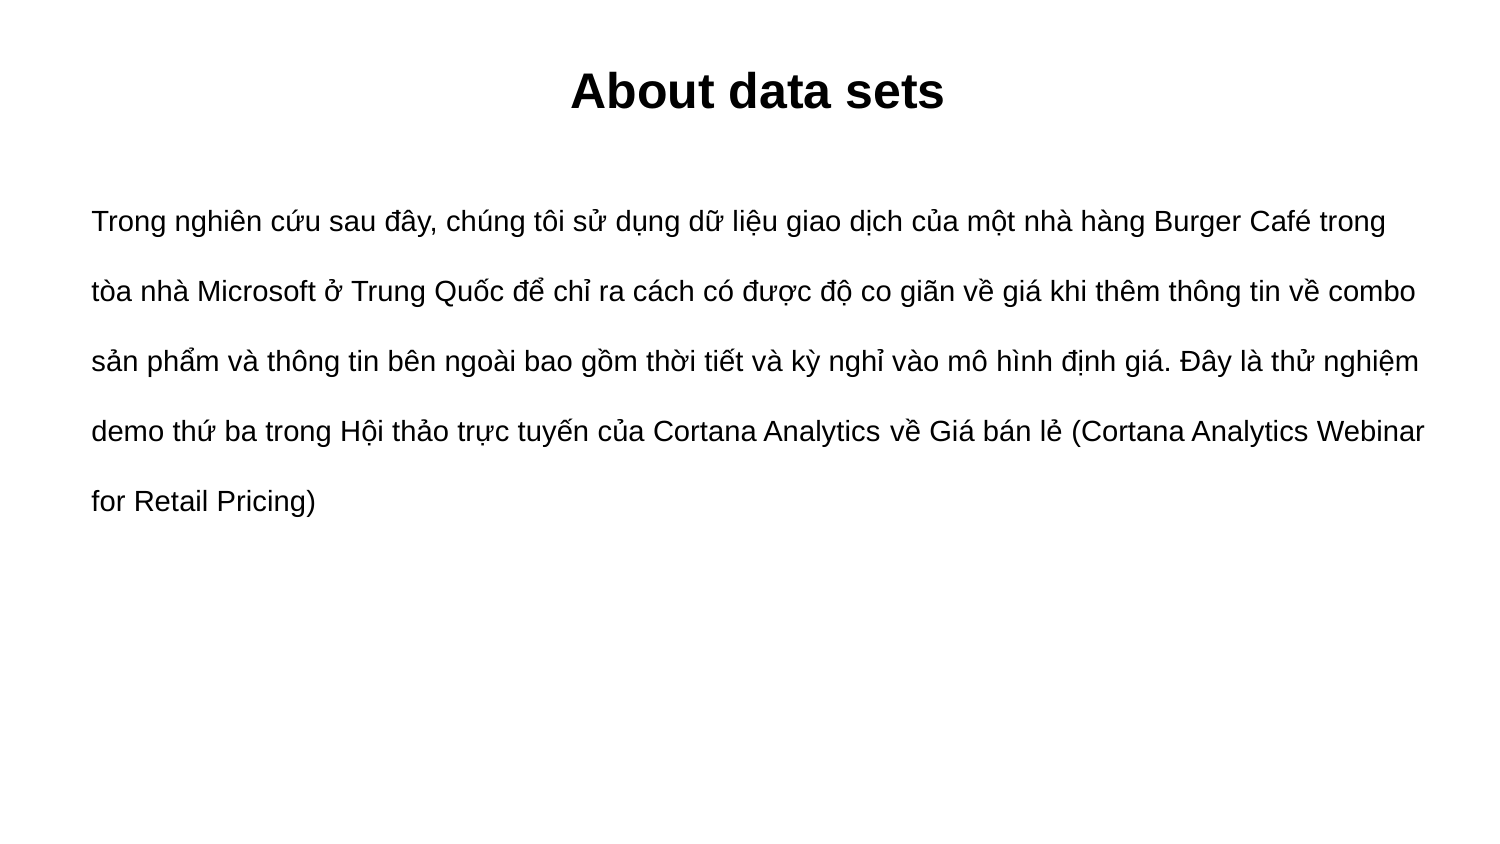

About data sets
Trong nghiên cứu sau đây, chúng tôi sử dụng dữ liệu giao dịch của một nhà hàng Burger Café trong tòa nhà Microsoft ở Trung Quốc để chỉ ra cách có được độ co giãn về giá khi thêm thông tin về combo sản phẩm và thông tin bên ngoài bao gồm thời tiết và kỳ nghỉ vào mô hình định giá. Đây là thử nghiệm demo thứ ba trong Hội thảo trực tuyến của Cortana Analytics về Giá bán lẻ (Cortana Analytics Webinar for Retail Pricing)